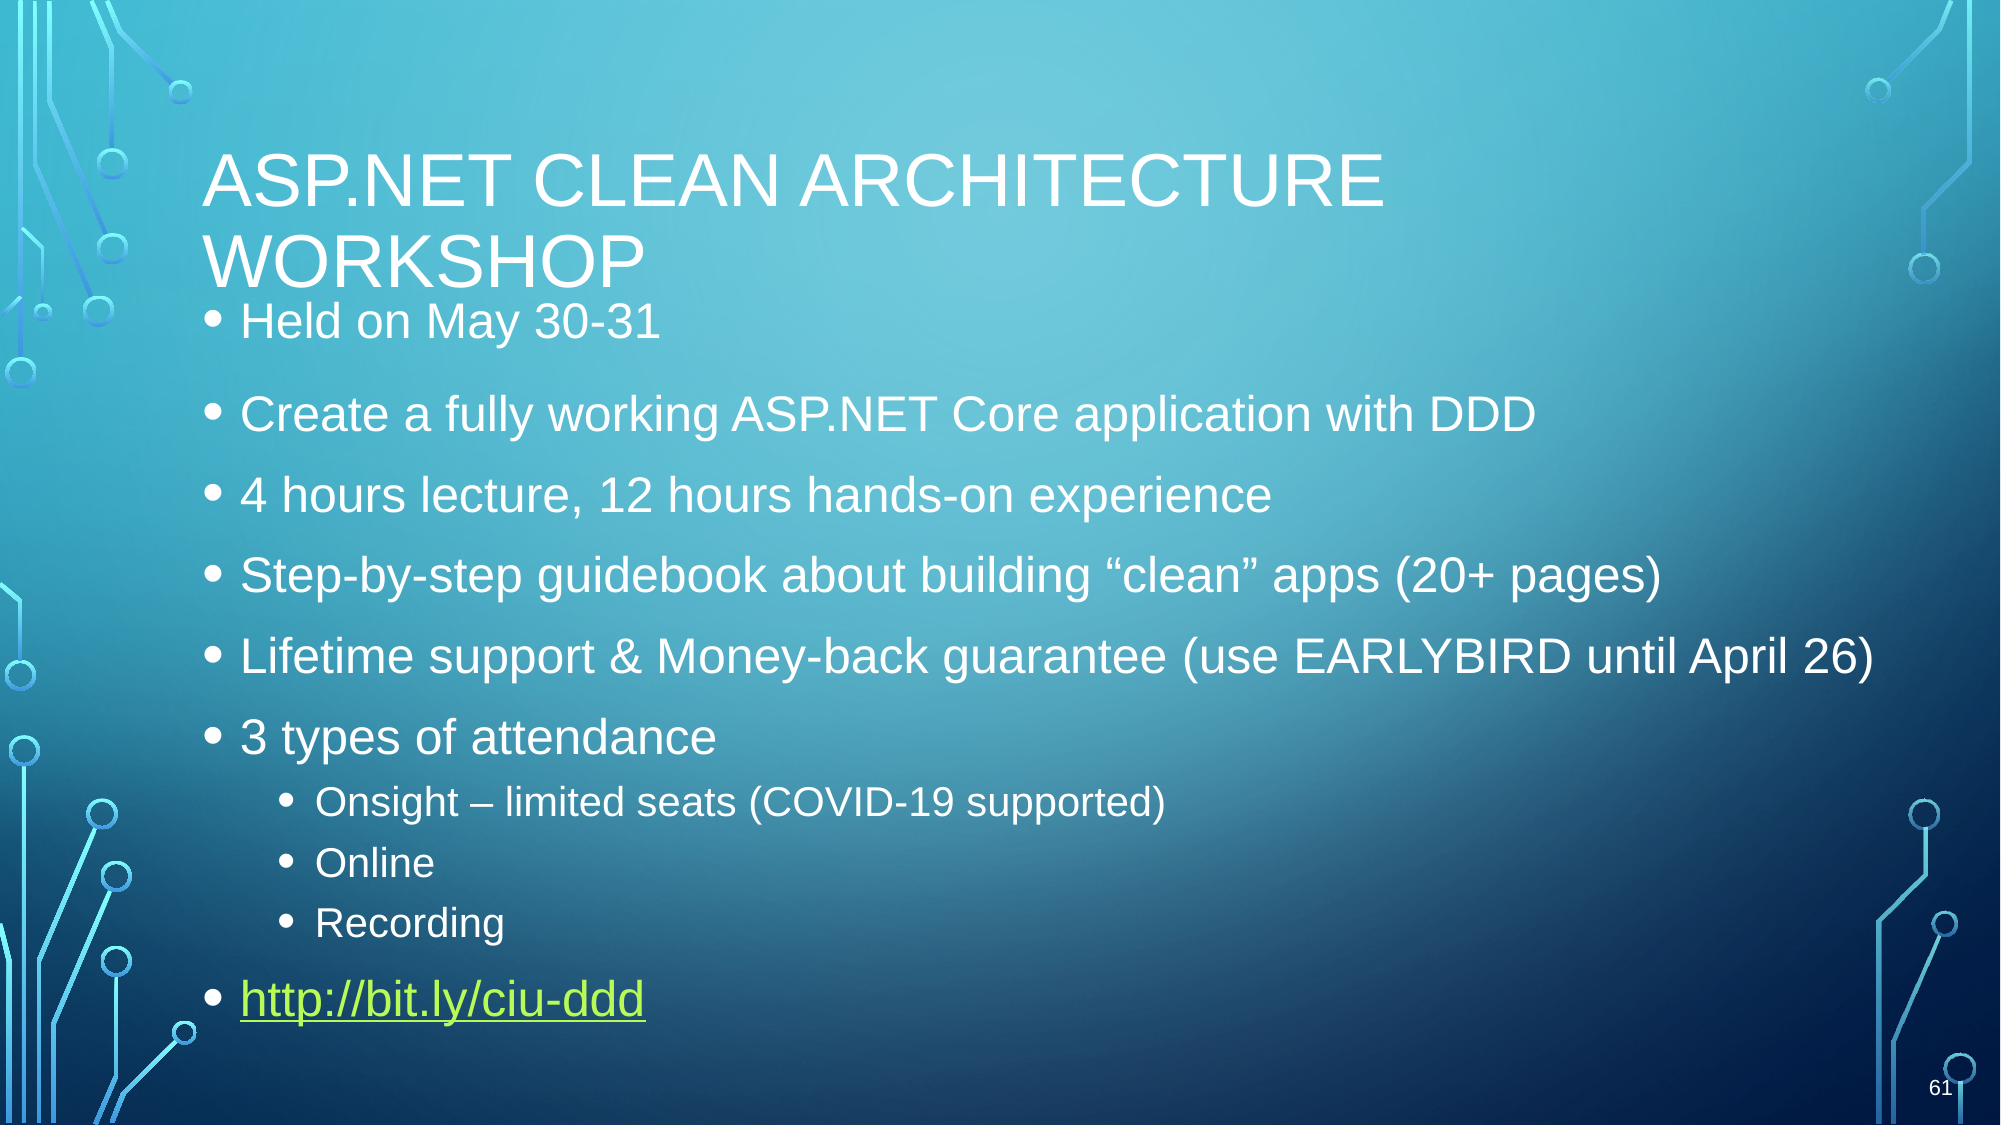

# ASP.NET Clean Architecture Workshop
Held on May 30-31
Create a fully working ASP.NET Core application with DDD
4 hours lecture, 12 hours hands-on experience
Step-by-step guidebook about building “clean” apps (20+ pages)
Lifetime support & Money-back guarantee (use EARLYBIRD until April 26)
3 types of attendance
Onsight – limited seats (COVID-19 supported)
Online
Recording
http://bit.ly/ciu-ddd

61